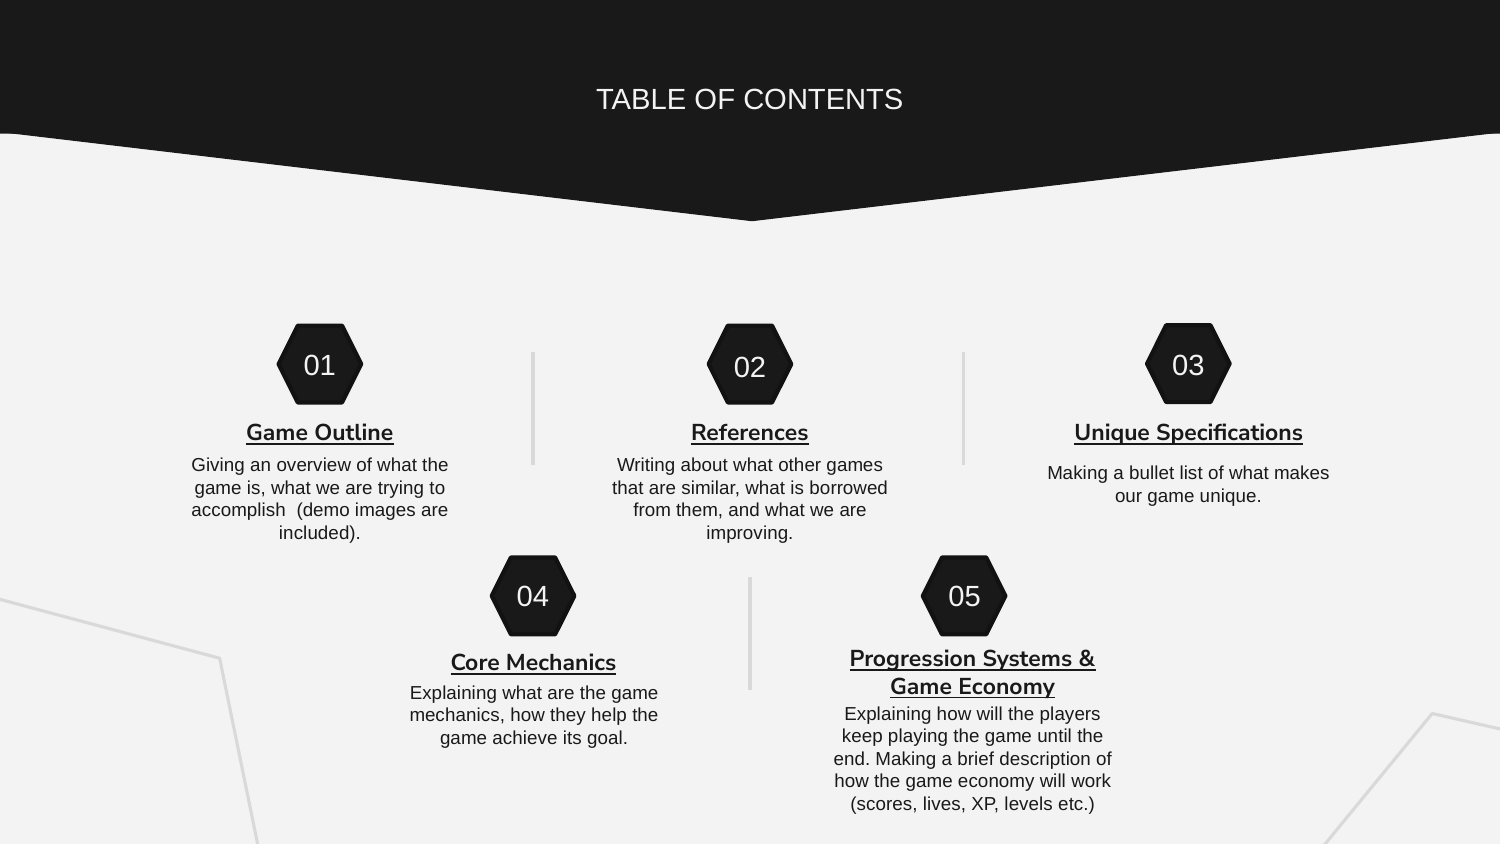

TABLE OF CONTENTS

01
02
03
01
03
02
# Game Outline
References
Unique Specifications
Giving an overview of what the game is, what we are trying to accomplish  (demo images are included).
Writing about what other games that are similar, what is borrowed from them, and what we are improving.
Making a bullet list of what makes our game unique.

04
05

04
05

Core Mechanics
Progression Systems & Game Economy
Explaining what are the game mechanics, how they help the game achieve its goal.
Explaining how will the players keep playing the game until the end. Making a brief description of how the game economy will work (scores, lives, XP, levels etc.)